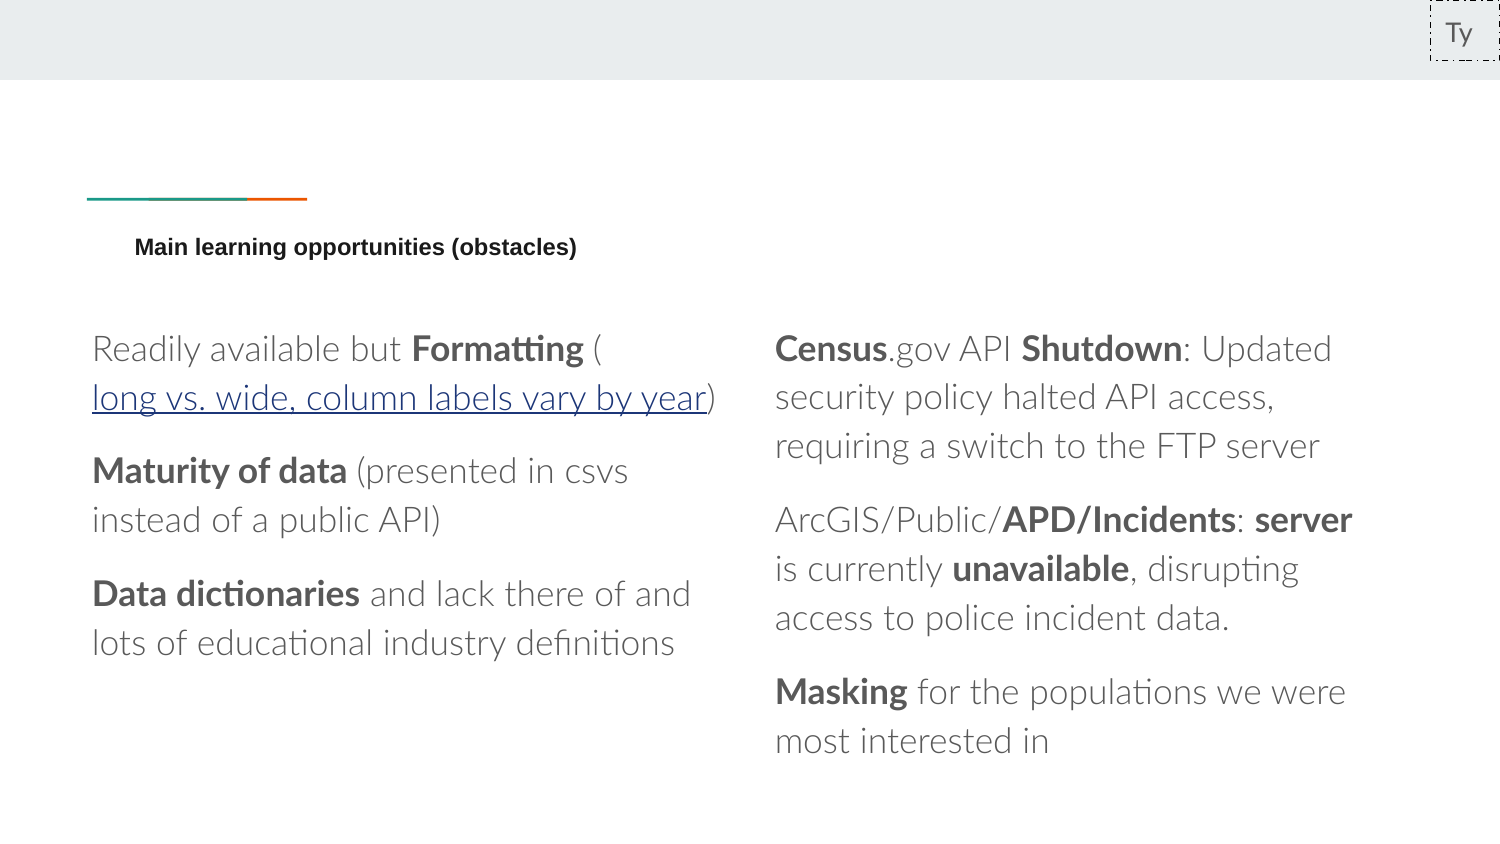

Ty
# Main learning opportunities (obstacles)
Readily available but Formatting (long vs. wide, column labels vary by year)
Maturity of data (presented in csvs instead of a public API)
Data dictionaries and lack there of and lots of educational industry definitions
Census.gov API Shutdown: Updated security policy halted API access, requiring a switch to the FTP server
ArcGIS/Public/APD/Incidents: server is currently unavailable, disrupting access to police incident data.
Masking for the populations we were most interested in